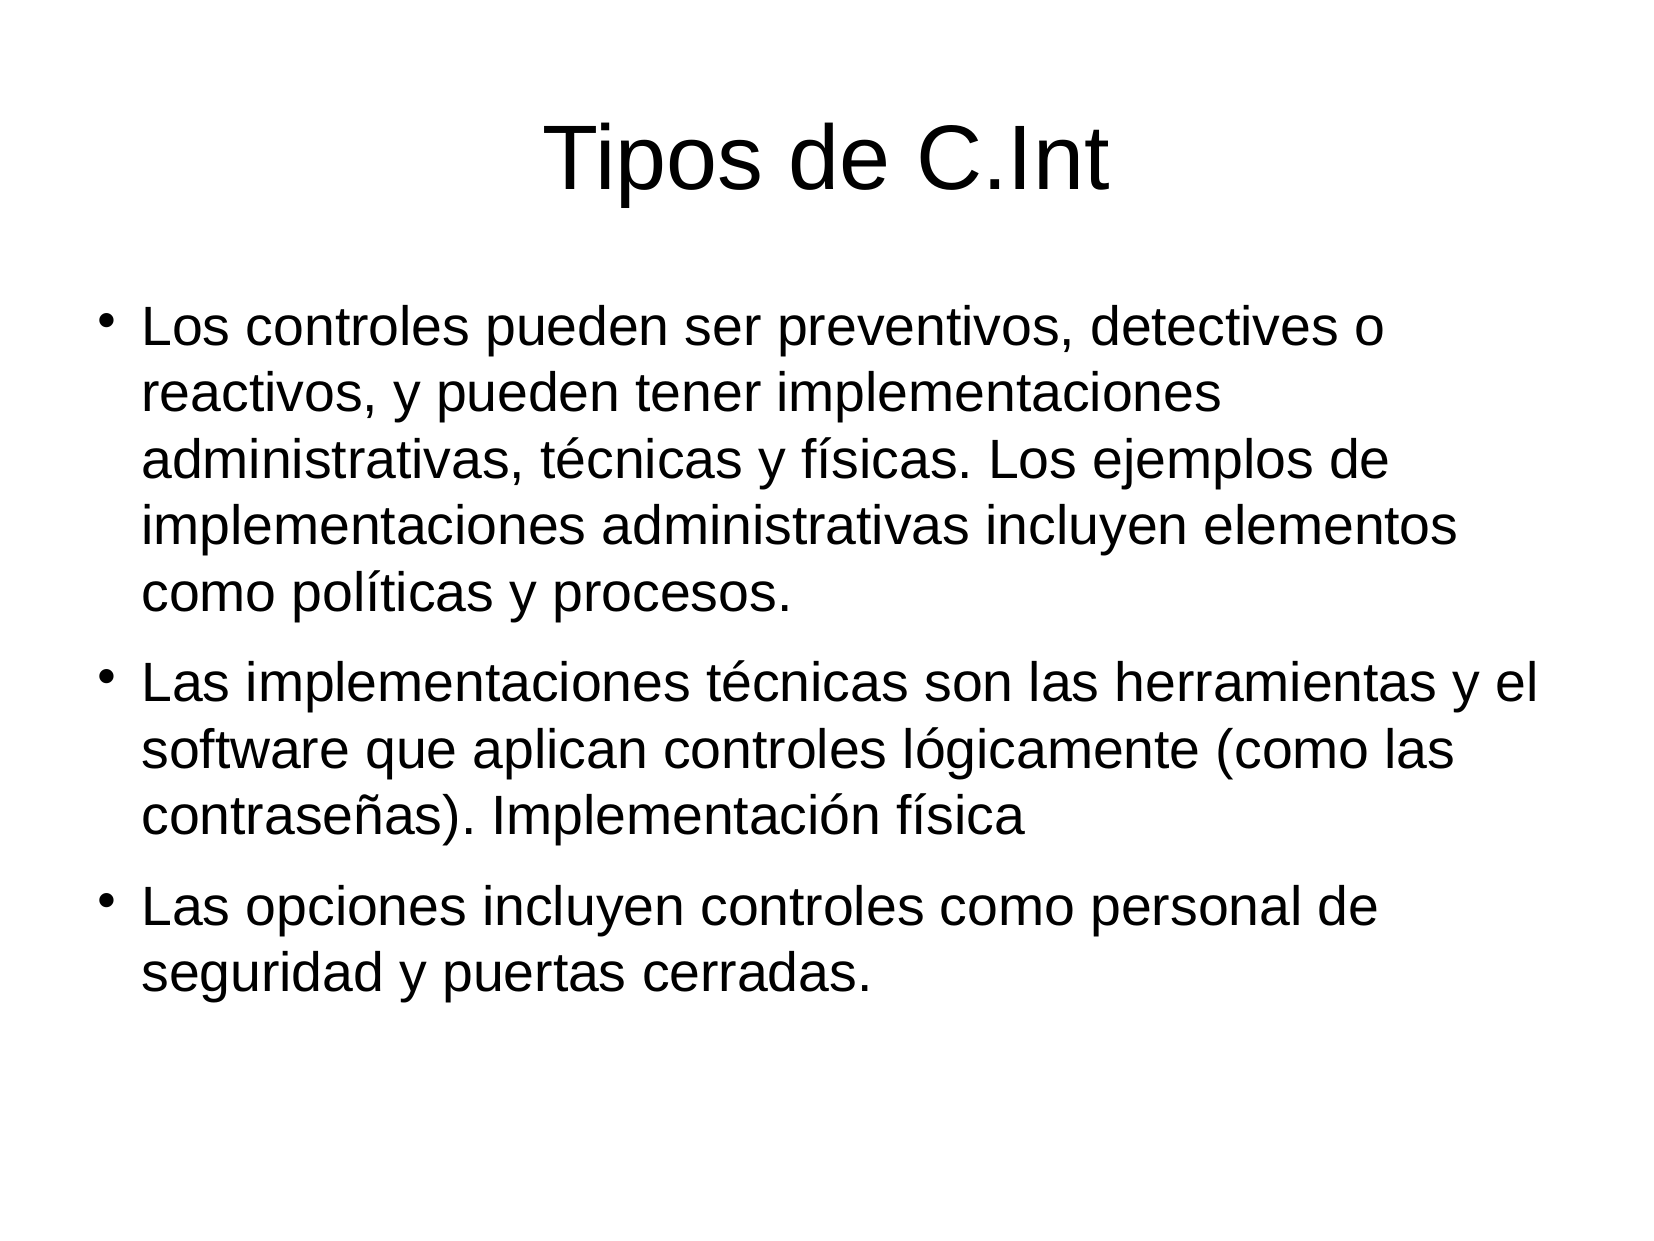

Tipos de C.Int
Los controles pueden ser preventivos, detectives o reactivos, y pueden tener implementaciones administrativas, técnicas y físicas. Los ejemplos de implementaciones administrativas incluyen elementos como políticas y procesos.
Las implementaciones técnicas son las herramientas y el software que aplican controles lógicamente (como las contraseñas). Implementación física
Las opciones incluyen controles como personal de seguridad y puertas cerradas.